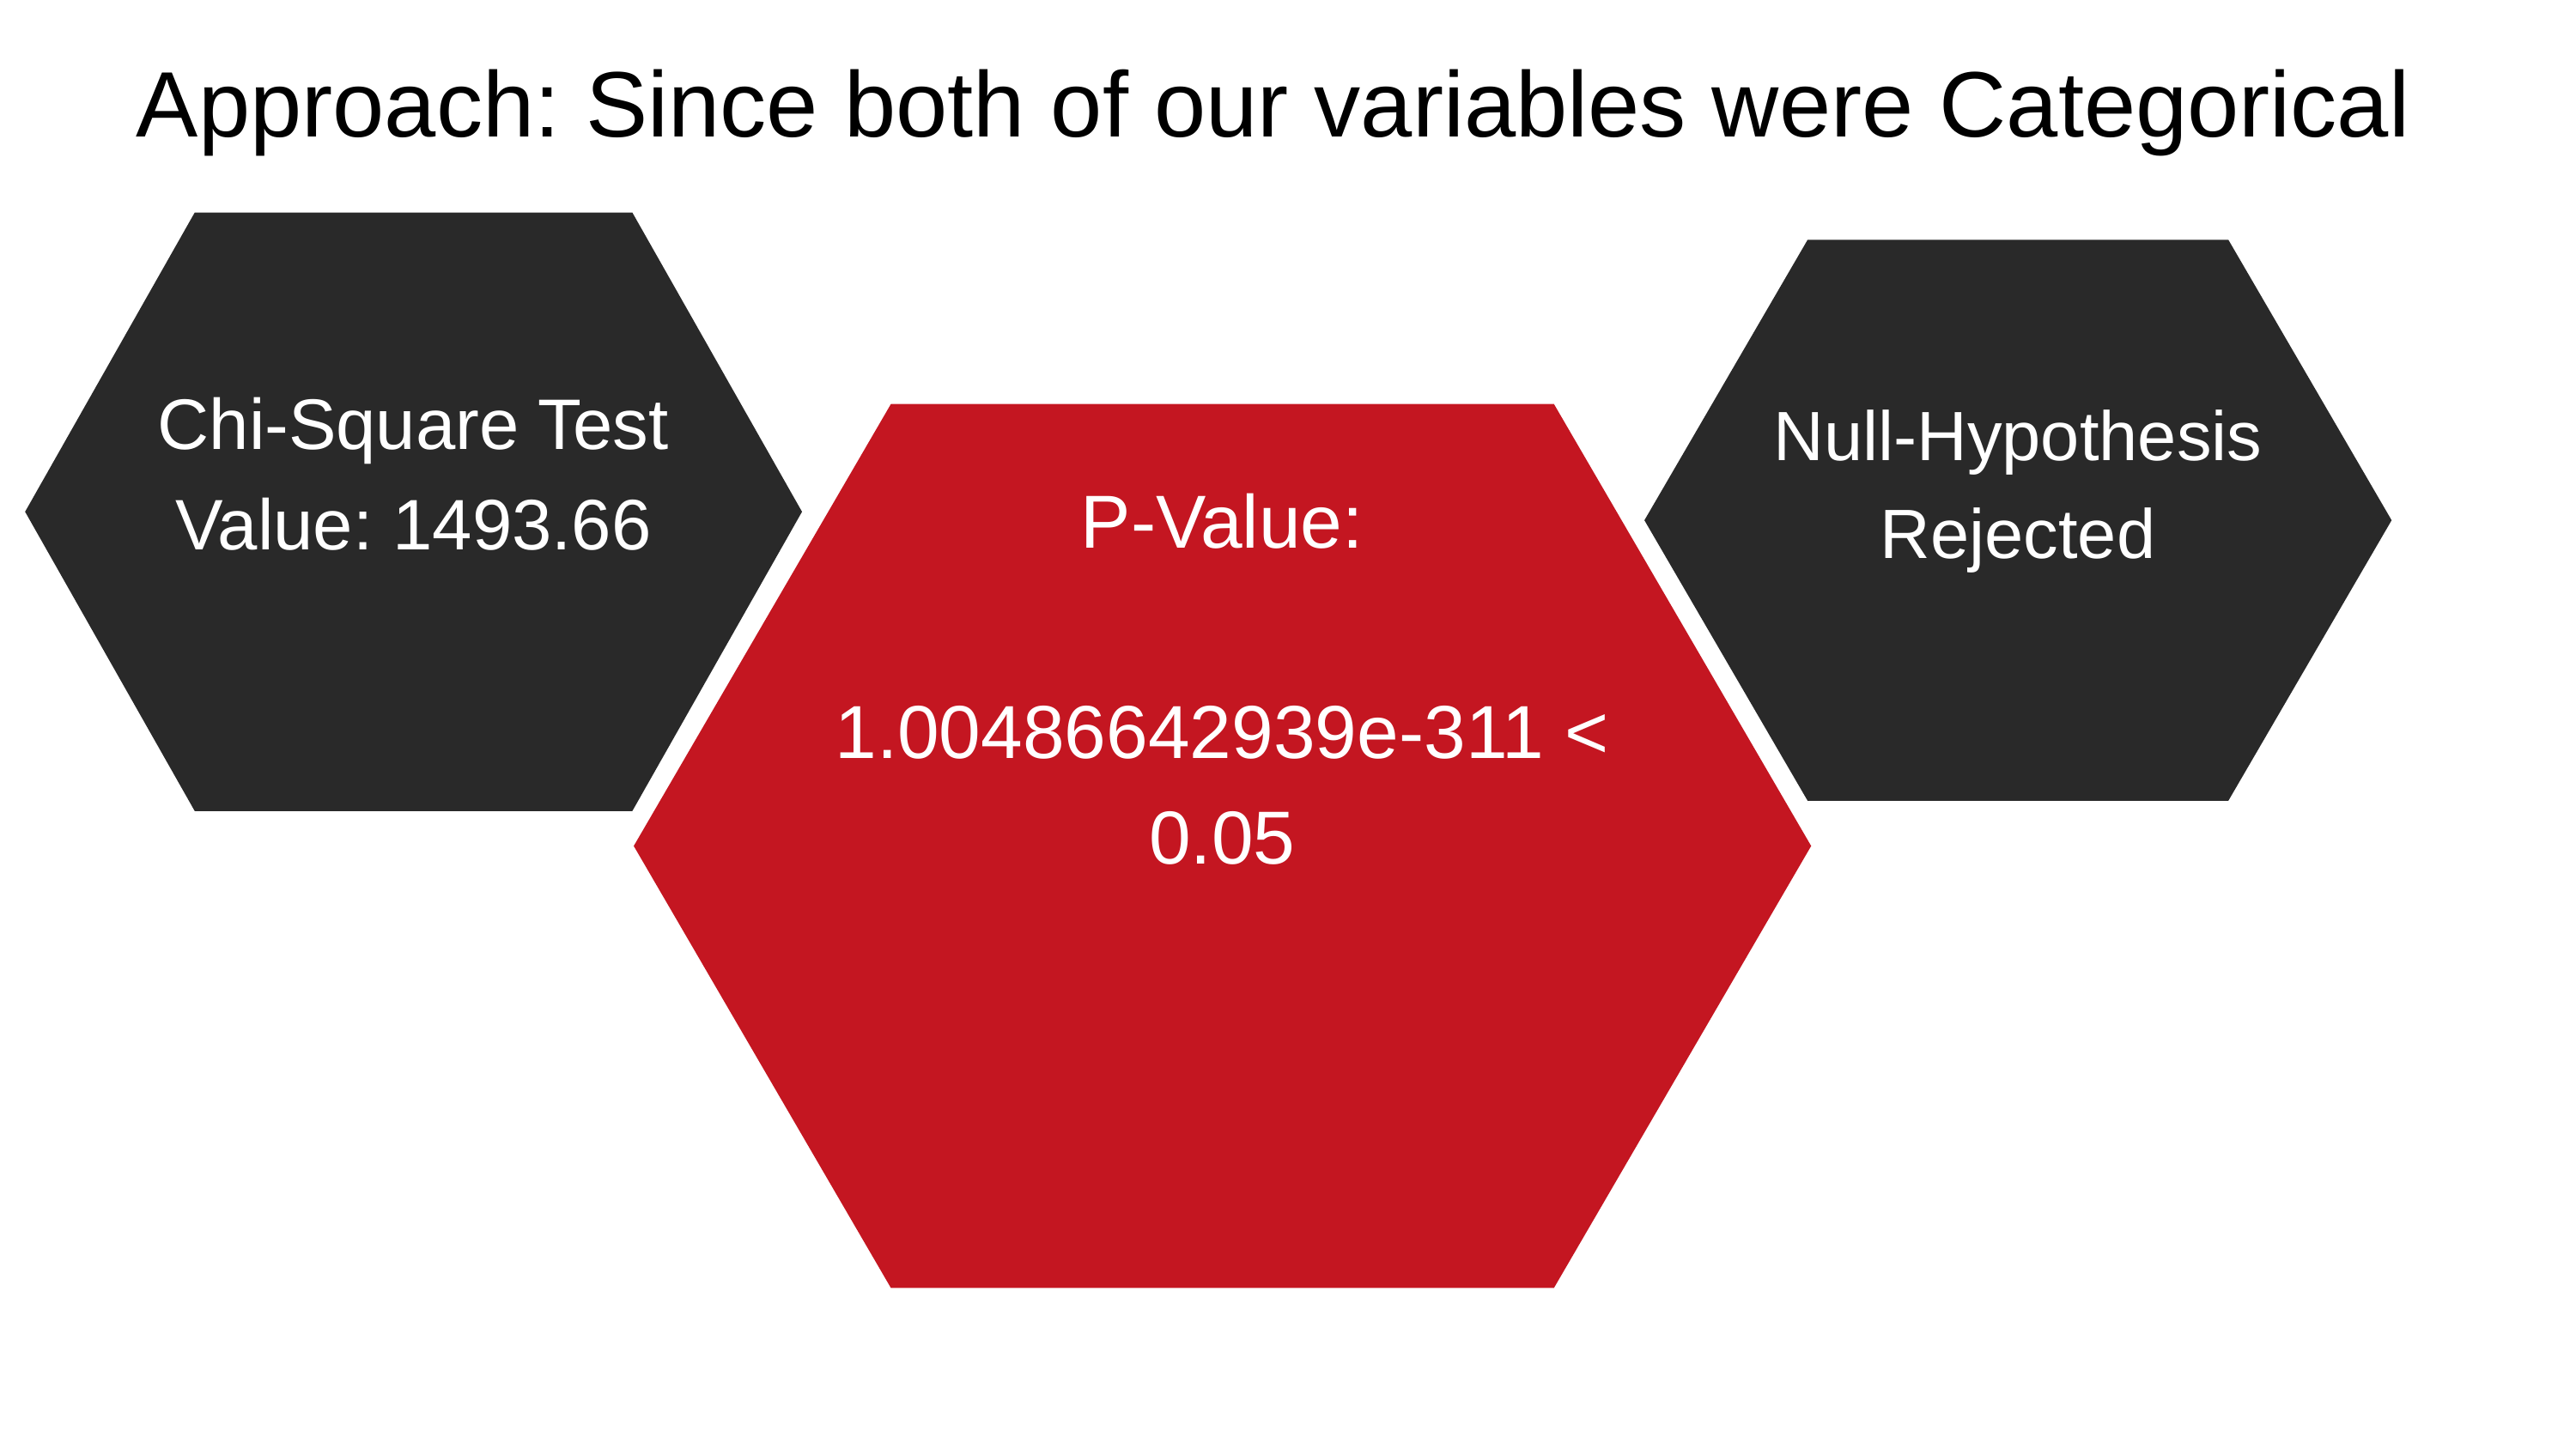

Approach: Since both of our variables were Categorical

Chi-Square Test
Value: 1493.66

Null-Hypothesis Rejected

P-Value:

1.00486642939e-311 < 0.05